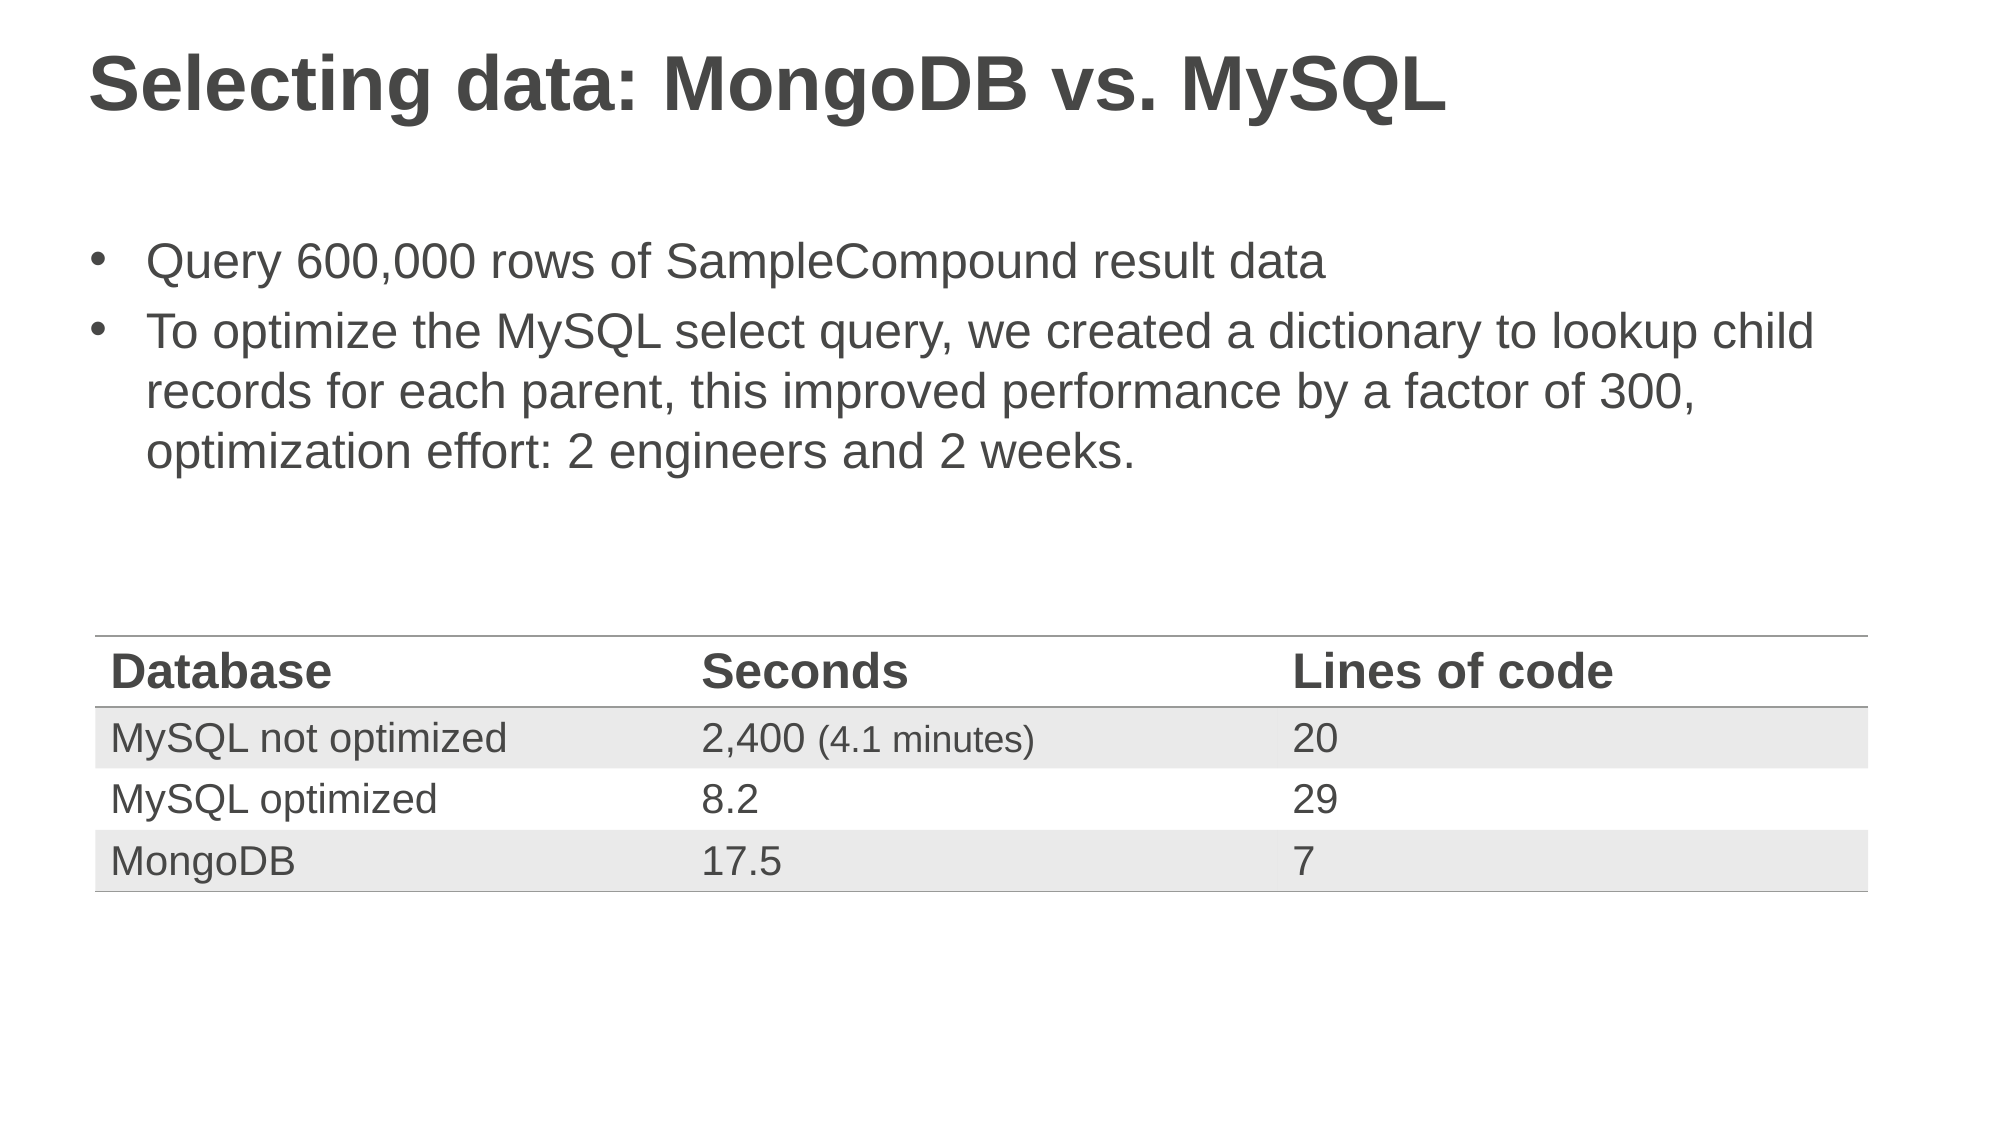

# Selecting data: MongoDB vs. MySQL
Query 600,000 rows of SampleCompound result data
To optimize the MySQL select query, we created a dictionary to lookup child records for each parent, this improved performance by a factor of 300, optimization effort: 2 engineers and 2 weeks.
| Database | Seconds | Lines of code |
| --- | --- | --- |
| MySQL not optimized | 2,400 (4.1 minutes) | 20 |
| MySQL optimized | 8.2 | 29 |
| MongoDB | 17.5 | 7 |